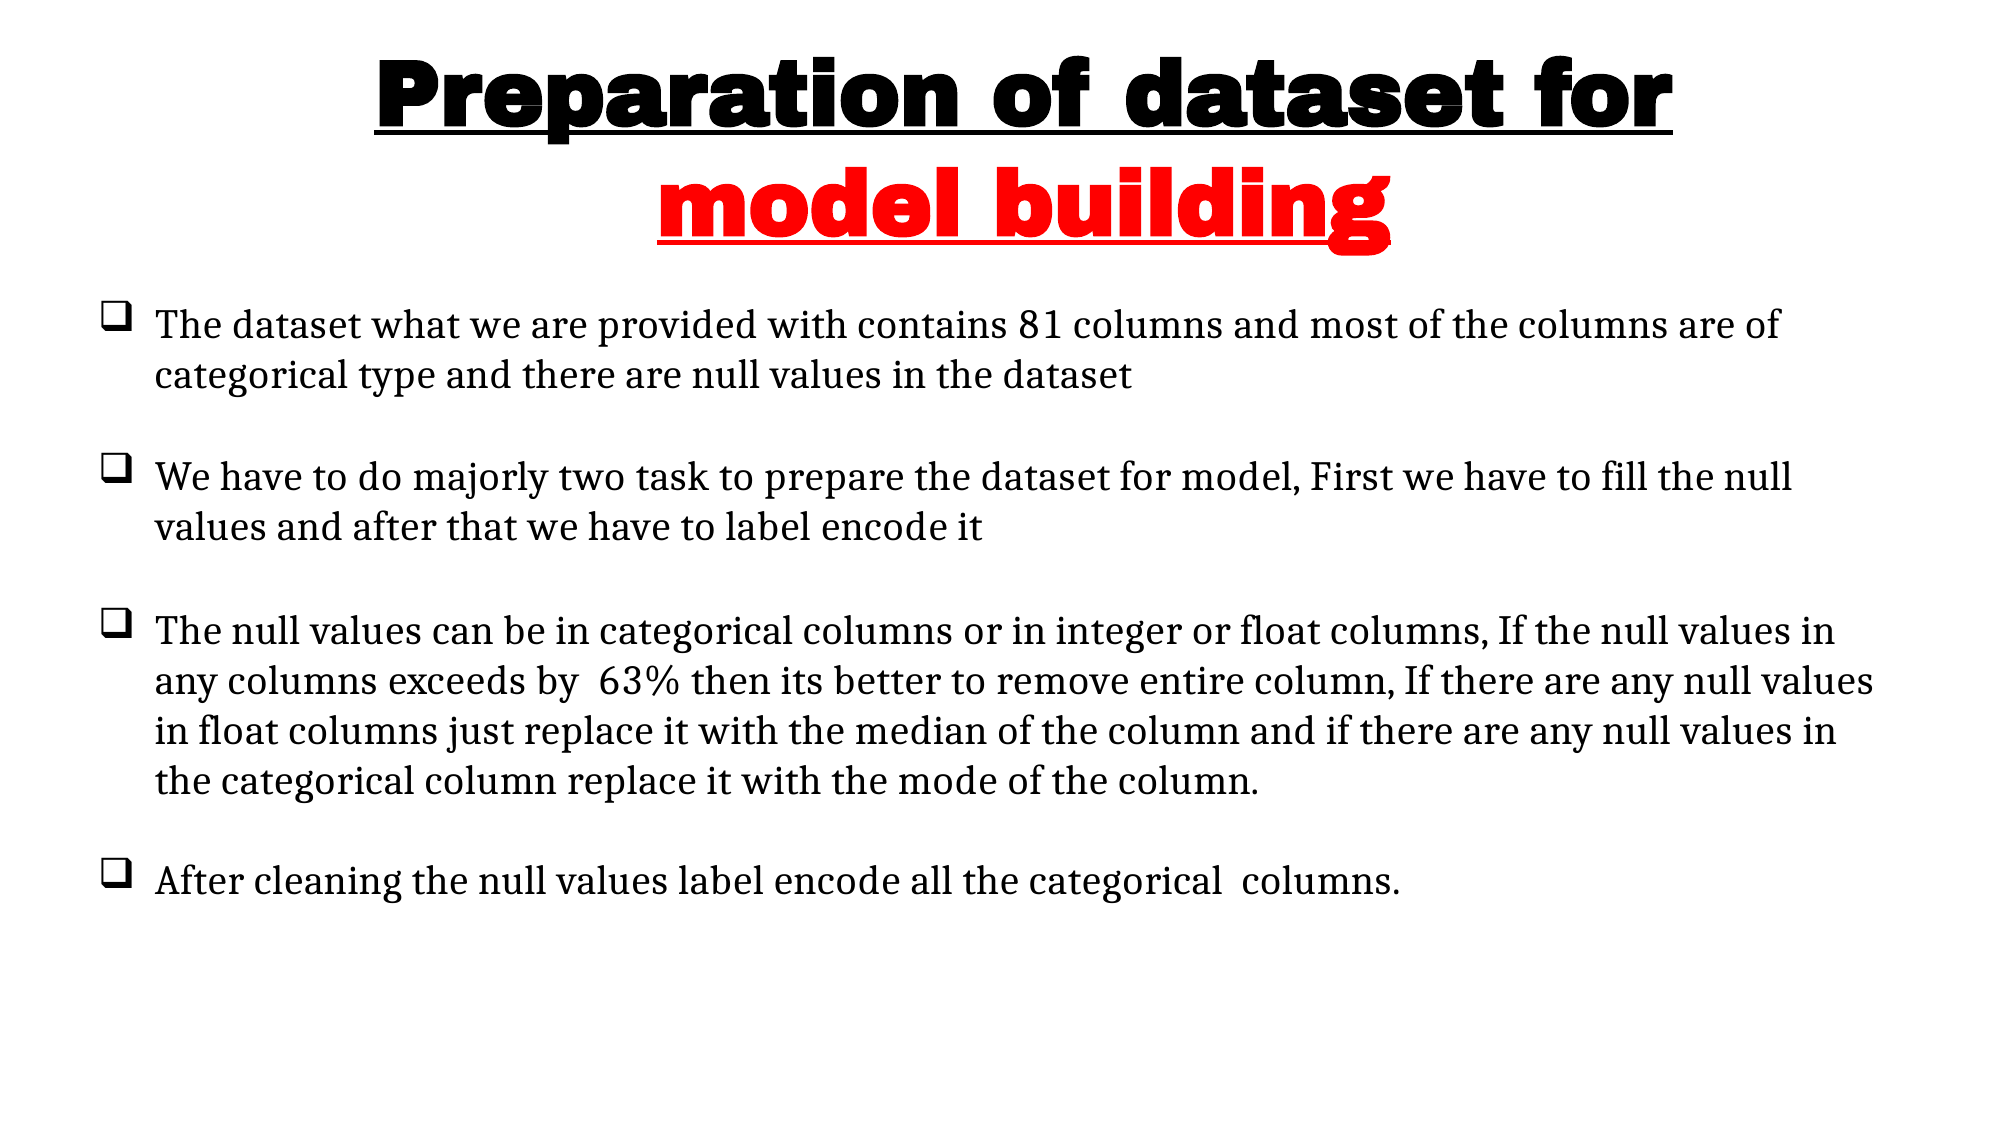

Preparation of dataset for model building
The dataset what we are provided with contains 81 columns and most of the columns are of categorical type and there are null values in the dataset
We have to do majorly two task to prepare the dataset for model, First we have to fill the null values and after that we have to label encode it
The null values can be in categorical columns or in integer or float columns, If the null values in any columns exceeds by  63% then its better to remove entire column, If there are any null values in float columns just replace it with the median of the column and if there are any null values in the categorical column replace it with the mode of the column.
After cleaning the null values label encode all the categorical  columns.